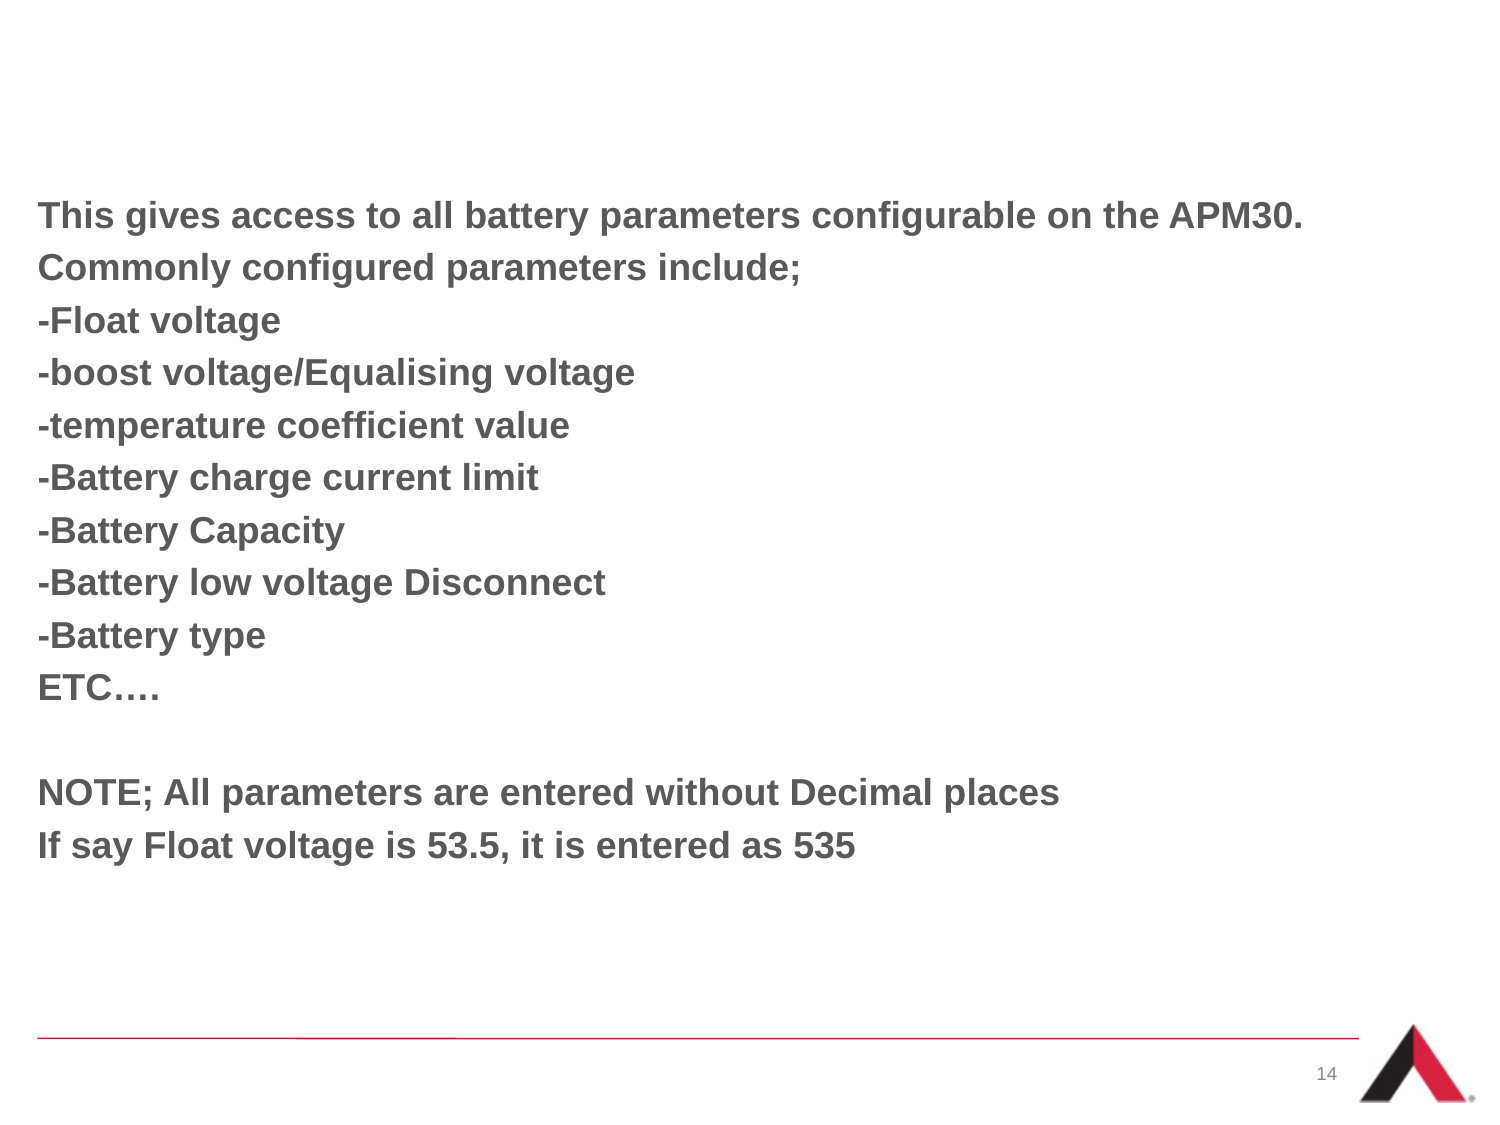

This gives access to all battery parameters configurable on the APM30.
Commonly configured parameters include;
-Float voltage
-boost voltage/Equalising voltage
-temperature coefficient value
-Battery charge current limit
-Battery Capacity
-Battery low voltage Disconnect
-Battery type
ETC….

NOTE; All parameters are entered without Decimal places
If say Float voltage is 53.5, it is entered as 535

14